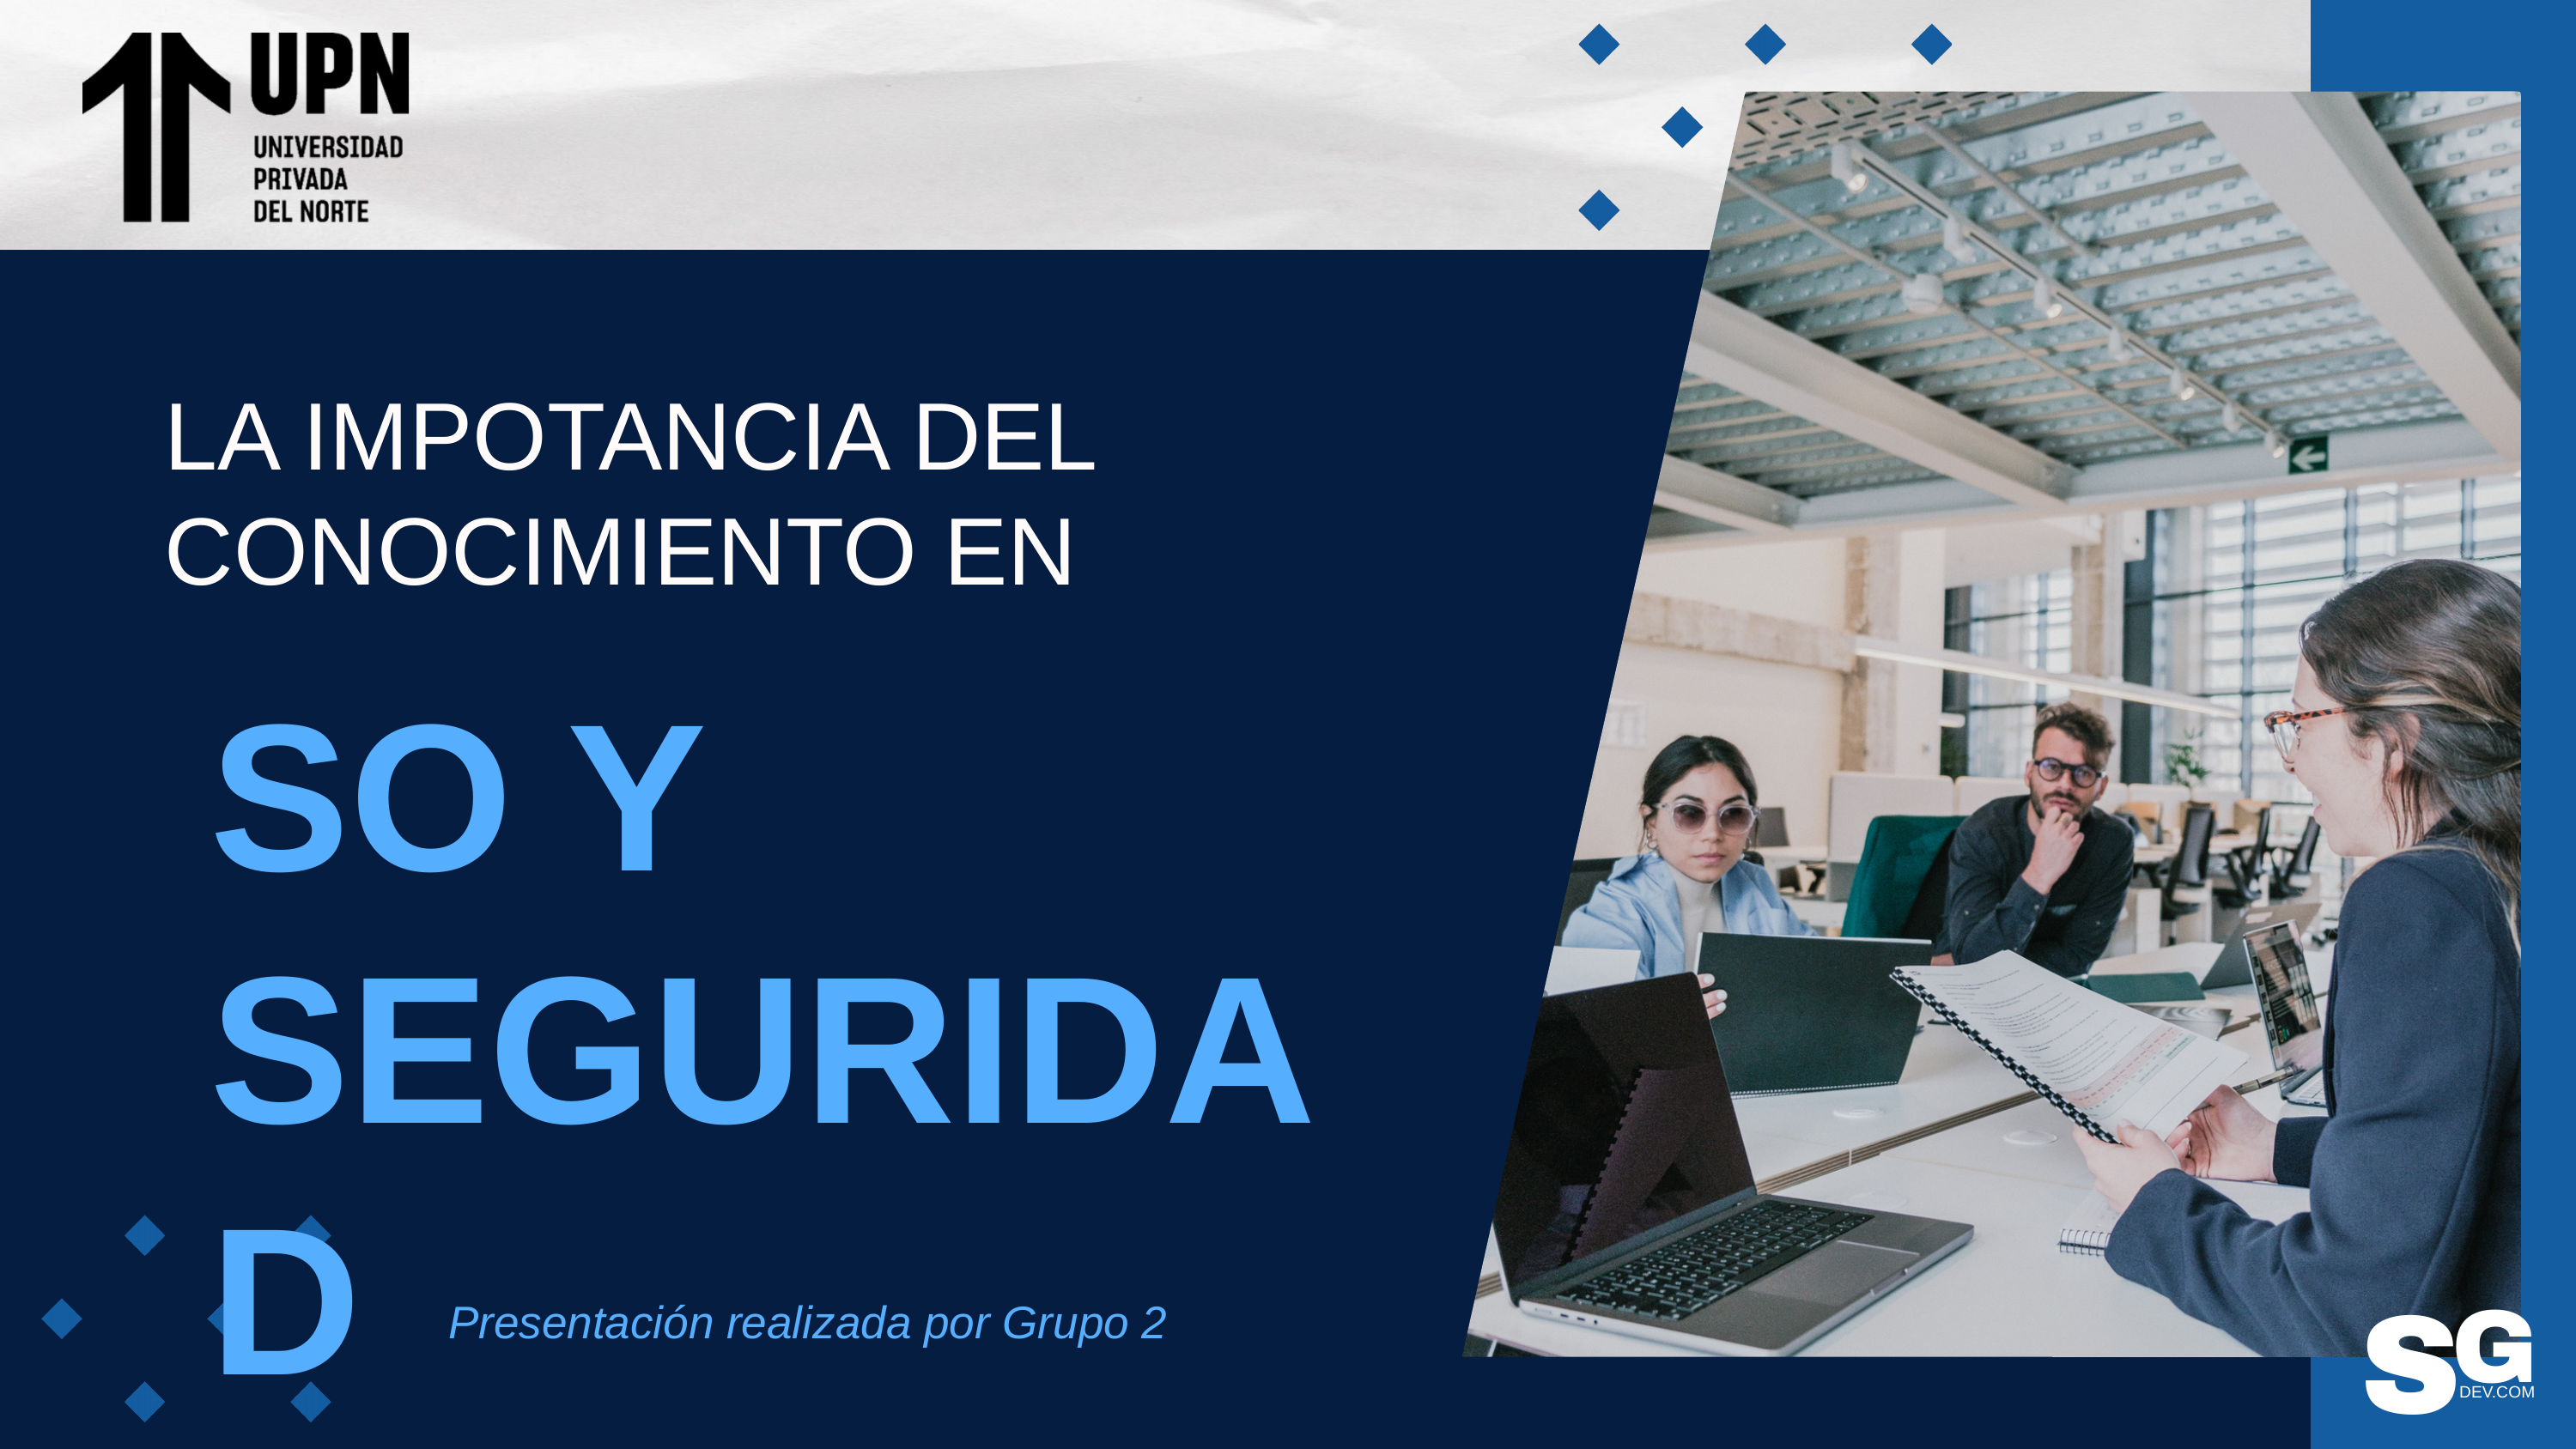

LA IMPOTANCIA DEL CONOCIMIENTO EN

SO Y SEGURIDAD

S
G
DEV.COM
Presentación realizada por Grupo 2